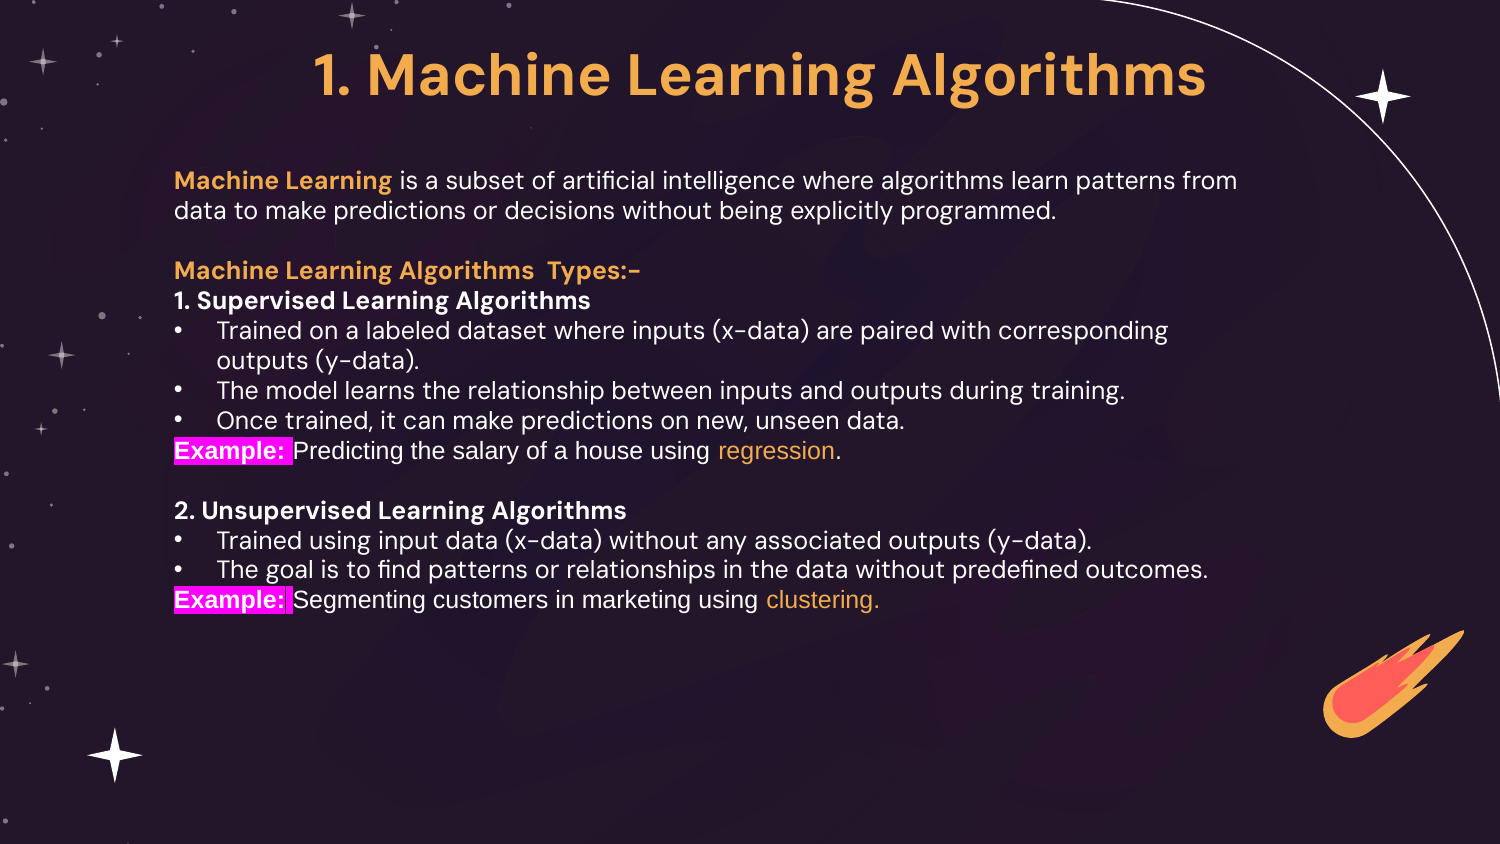

1. Machine Learning Algorithms
Machine Learning is a subset of artificial intelligence where algorithms learn patterns from data to make predictions or decisions without being explicitly programmed.

Machine Learning Algorithms  Types:-
1. Supervised Learning Algorithms
Trained on a labeled dataset where inputs (x-data) are paired with corresponding outputs (y-data).
The model learns the relationship between inputs and outputs during training.
Once trained, it can make predictions on new, unseen data.
Example: Predicting the salary of a house using regression.

2. Unsupervised Learning Algorithms
Trained using input data (x-data) without any associated outputs (y-data).
The goal is to find patterns or relationships in the data without predefined outcomes.
Example: Segmenting customers in marketing using clustering.